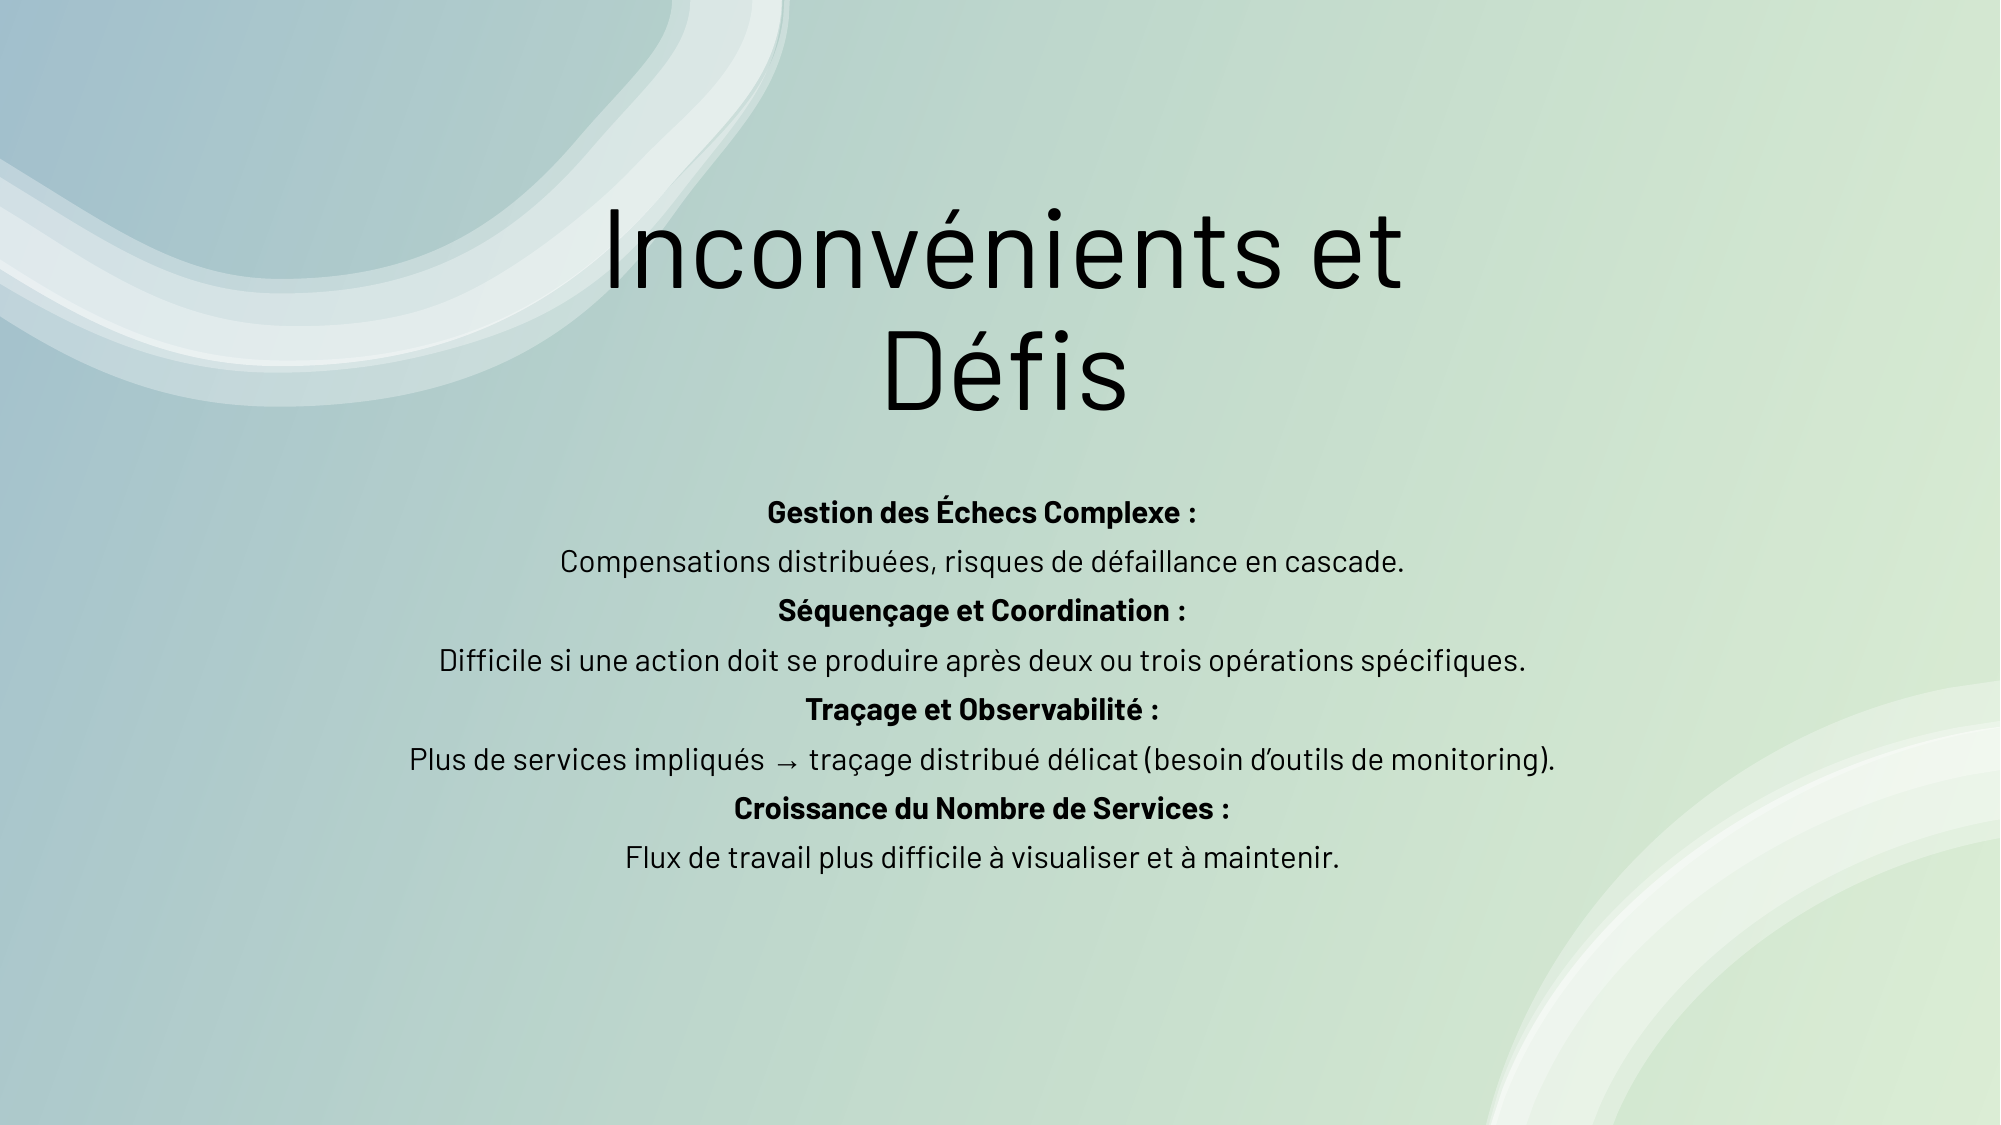

# Inconvénients et Défis
Gestion des Échecs Complexe :
Compensations distribuées, risques de défaillance en cascade.
Séquençage et Coordination :
Difficile si une action doit se produire après deux ou trois opérations spécifiques.
Traçage et Observabilité :
Plus de services impliqués → traçage distribué délicat (besoin d’outils de monitoring).
Croissance du Nombre de Services :
Flux de travail plus difficile à visualiser et à maintenir.